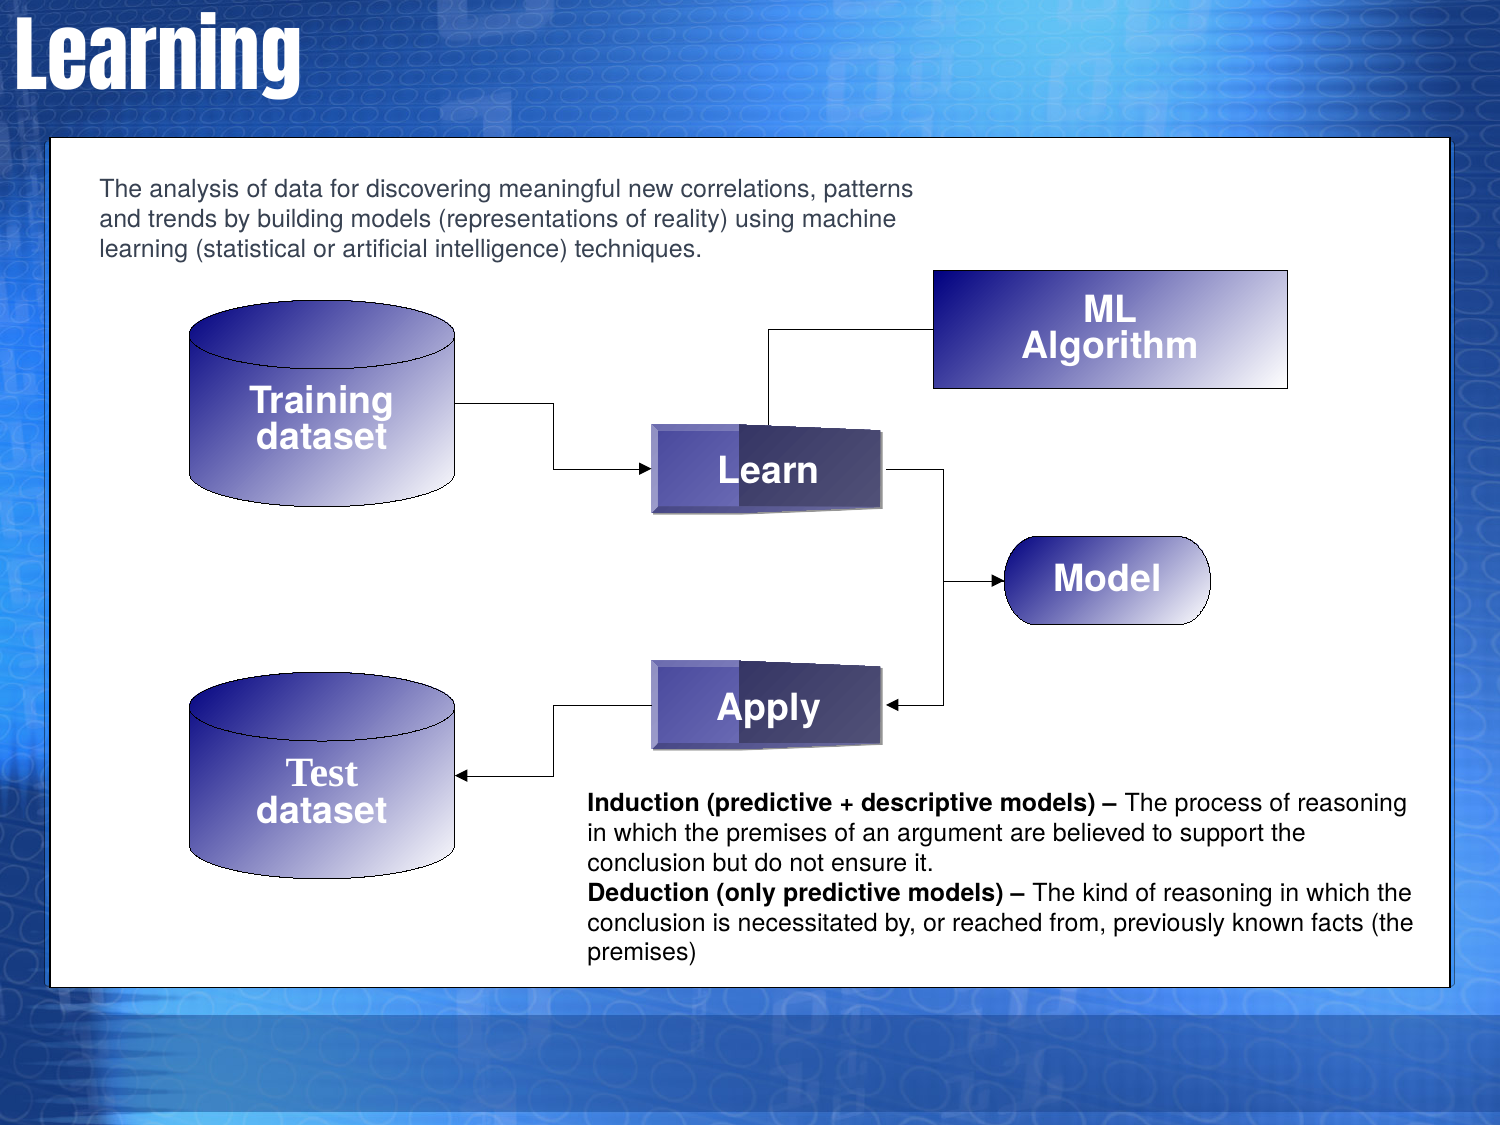

Learning

The analysis of data for discovering meaningful new correlations, patterns and trends by building models (representations of reality) using machine learning (statistical or artificial intelligence) techniques.
ML
Algorithm
Training
dataset
Learn
Model
Apply
Test
dataset
Induction (predictive + descriptive models) – The process of reasoning in which the premises of an argument are believed to support the conclusion but do not ensure it.
Deduction (only predictive models) – The kind of reasoning in which the conclusion is necessitated by, or reached from, previously known facts (the premises)